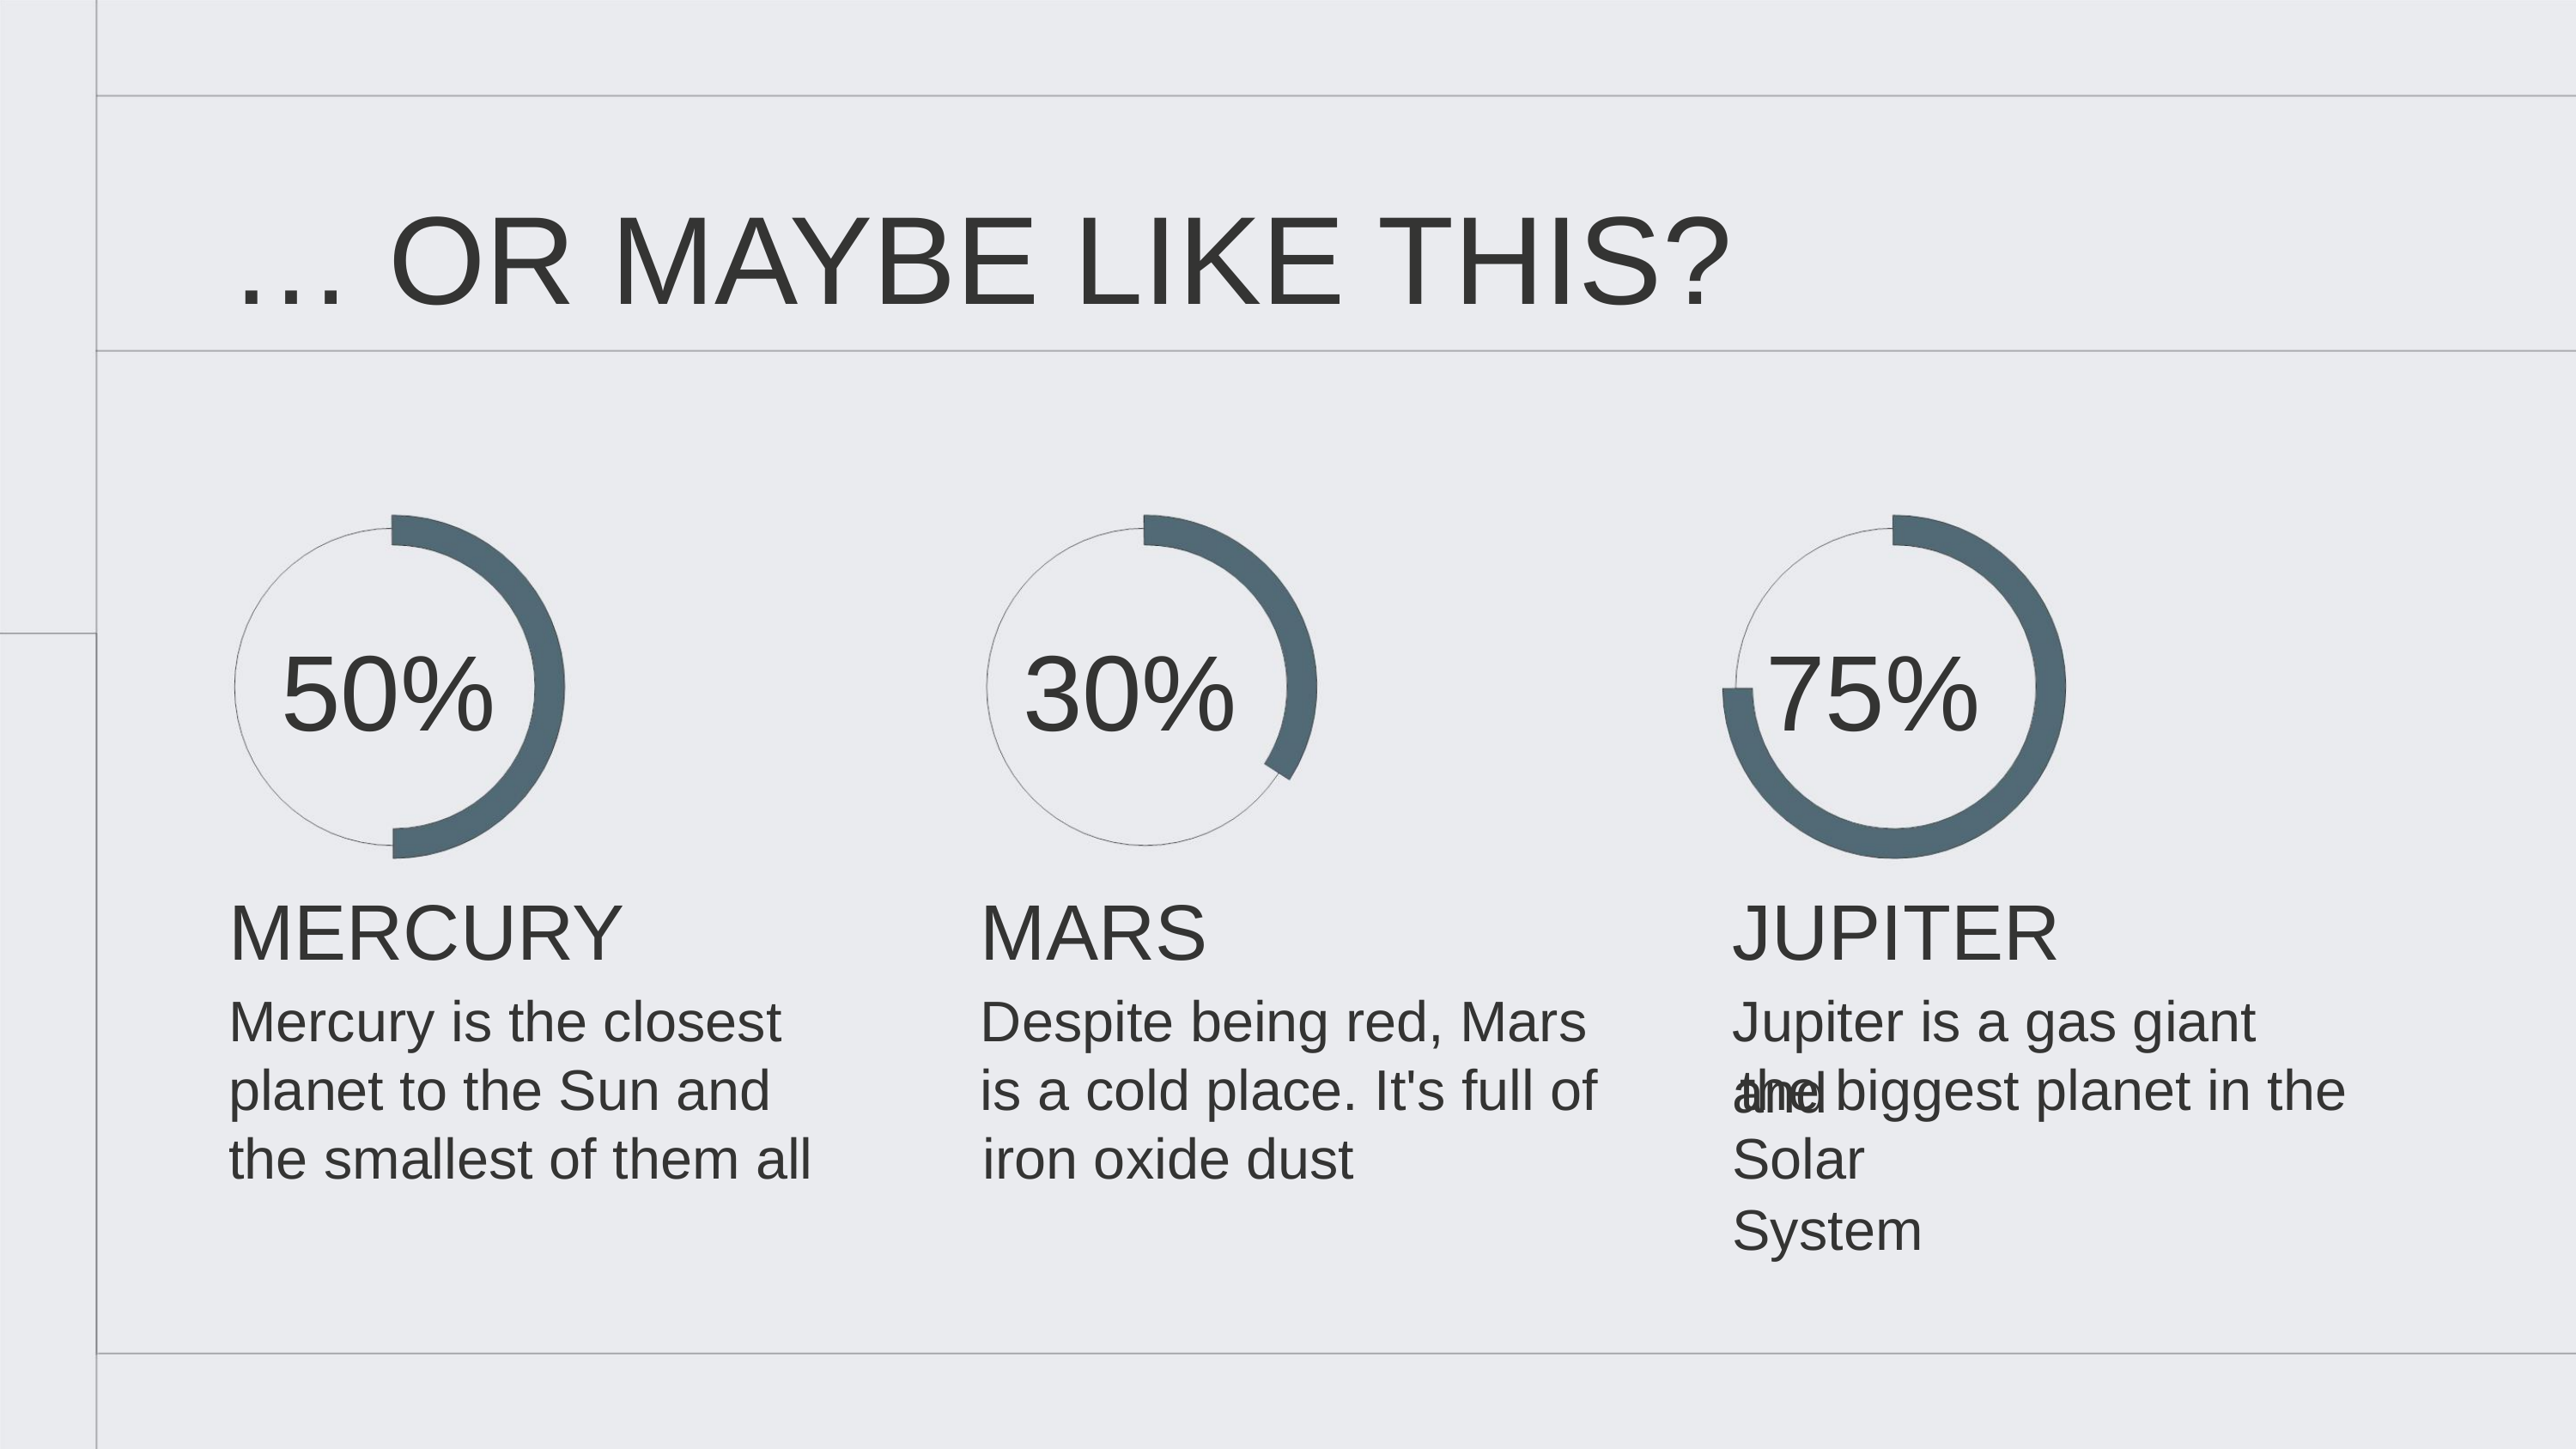

… OR MAYBE LIKE THIS?
50% 30% 75%
MERCURY
MARS
JUPITER
Mercury is the closest
planet to the Sun and
the smallest of them all iron oxide dust
Despite being red, Mars
is a cold place. It's full of the biggest planet in the
Jupiter is a gas giant and
Solar System